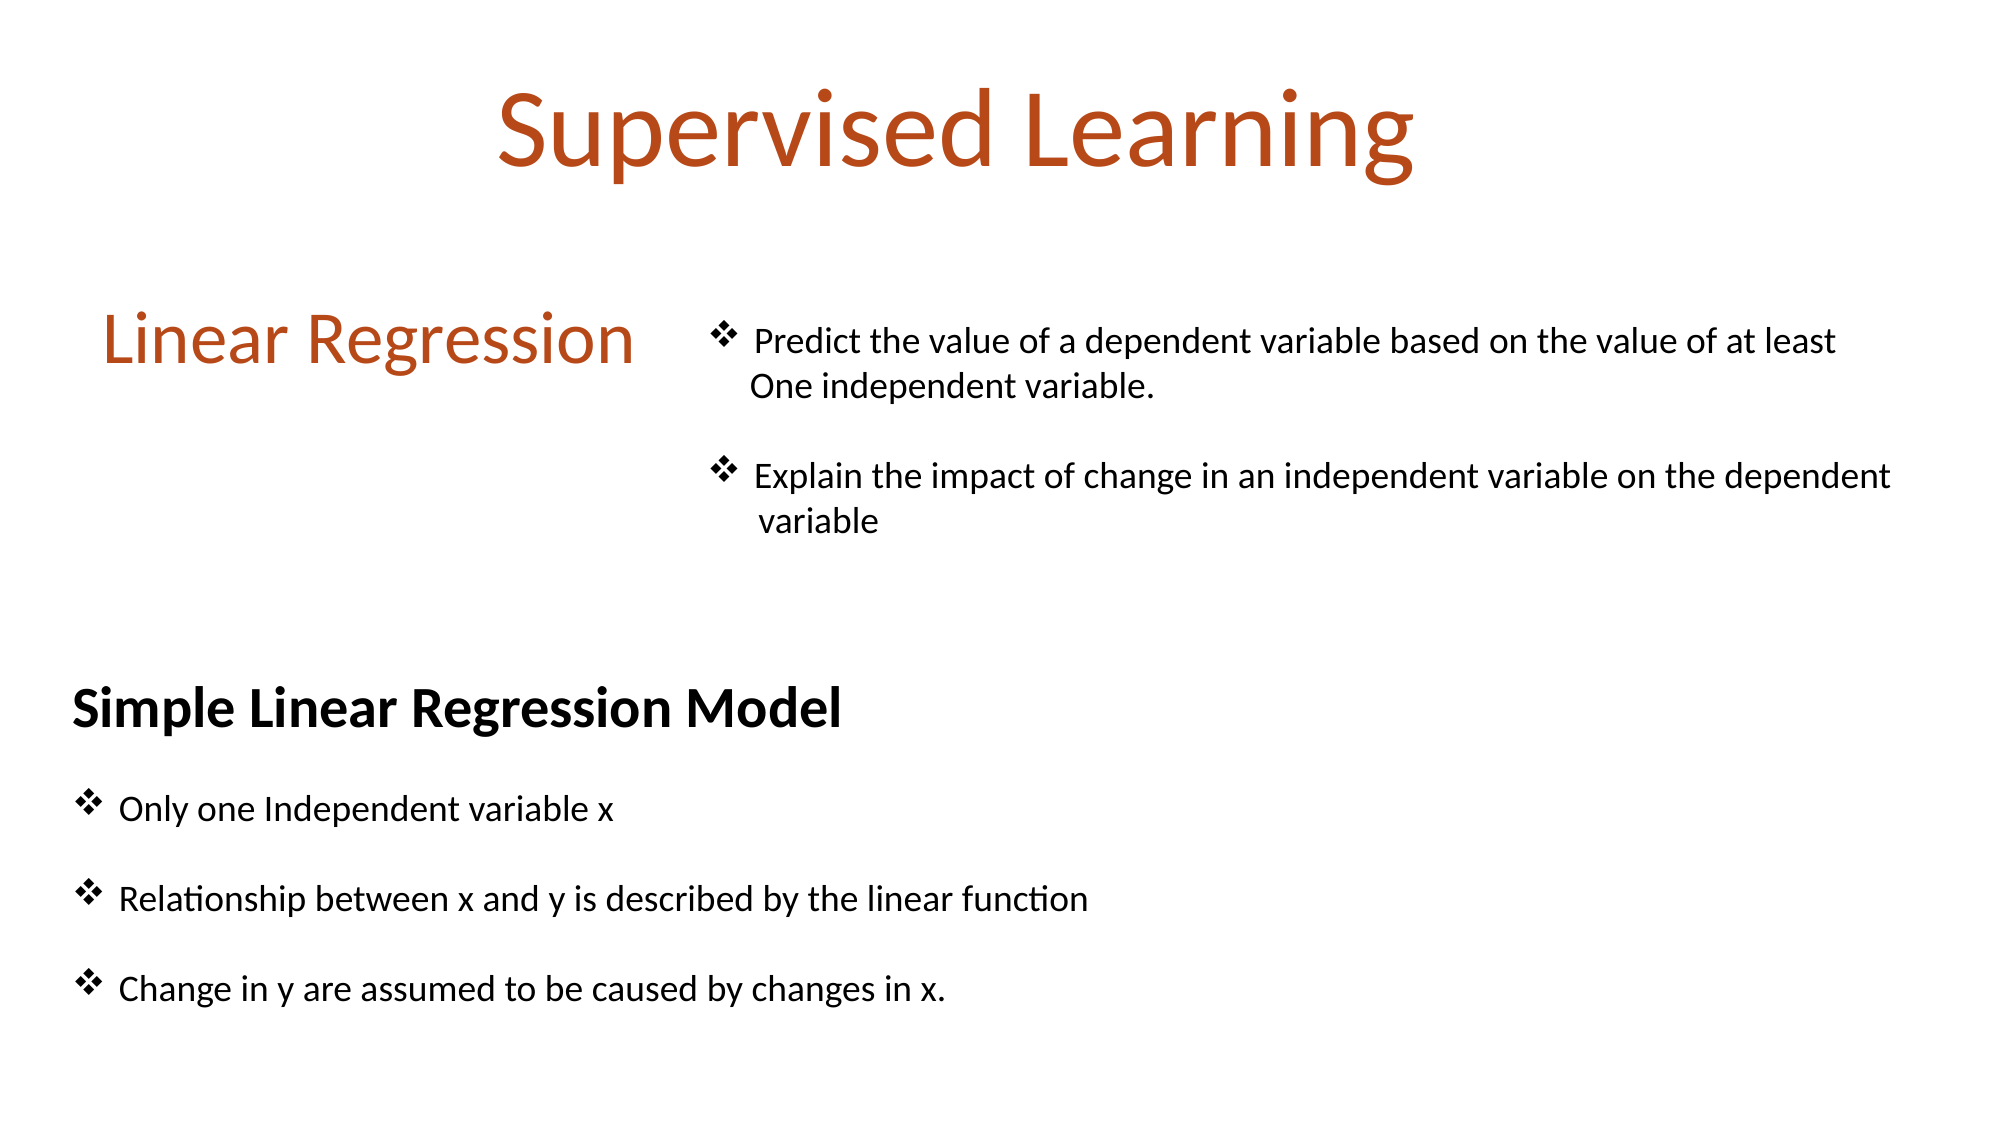

Supervised Learning
Linear Regression
Predict the value of a dependent variable based on the value of at least
     One independent variable.

Explain the impact of change in an independent variable on the dependent
      variable
Simple Linear Regression Model

Only one Independent variable x

Relationship between x and y is described by the linear function

Change in y are assumed to be caused by changes in x.